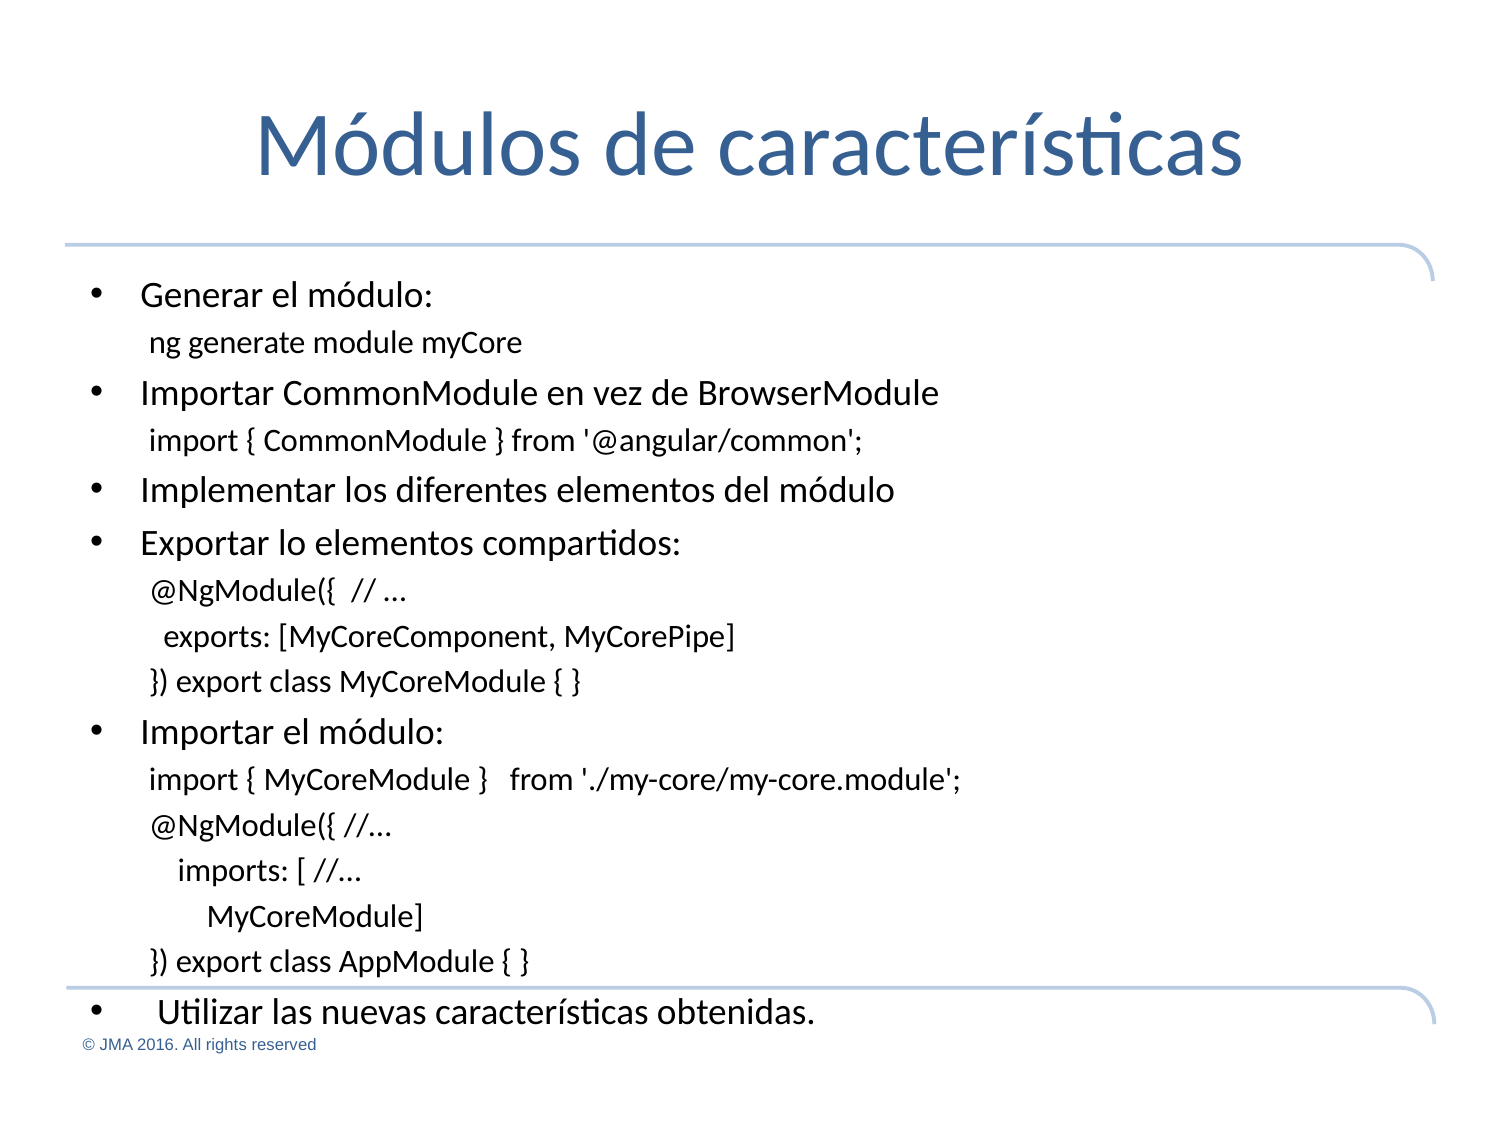

# Módulos de características
Generar el módulo:
ng generate module myCore
Importar CommonModule en vez de BrowserModule
import { CommonModule } from '@angular/common';
Implementar los diferentes elementos del módulo
Exportar lo elementos compartidos:
@NgModule({  // …
  exports: [MyCoreComponent, MyCorePipe]
}) export class MyCoreModule { }
Importar el módulo:
import { MyCoreModule }   from './my-core/my-core.module';
@NgModule({ //…
    imports: [ //…
        MyCoreModule]
}) export class AppModule { }
Utilizar las nuevas características obtenidas.